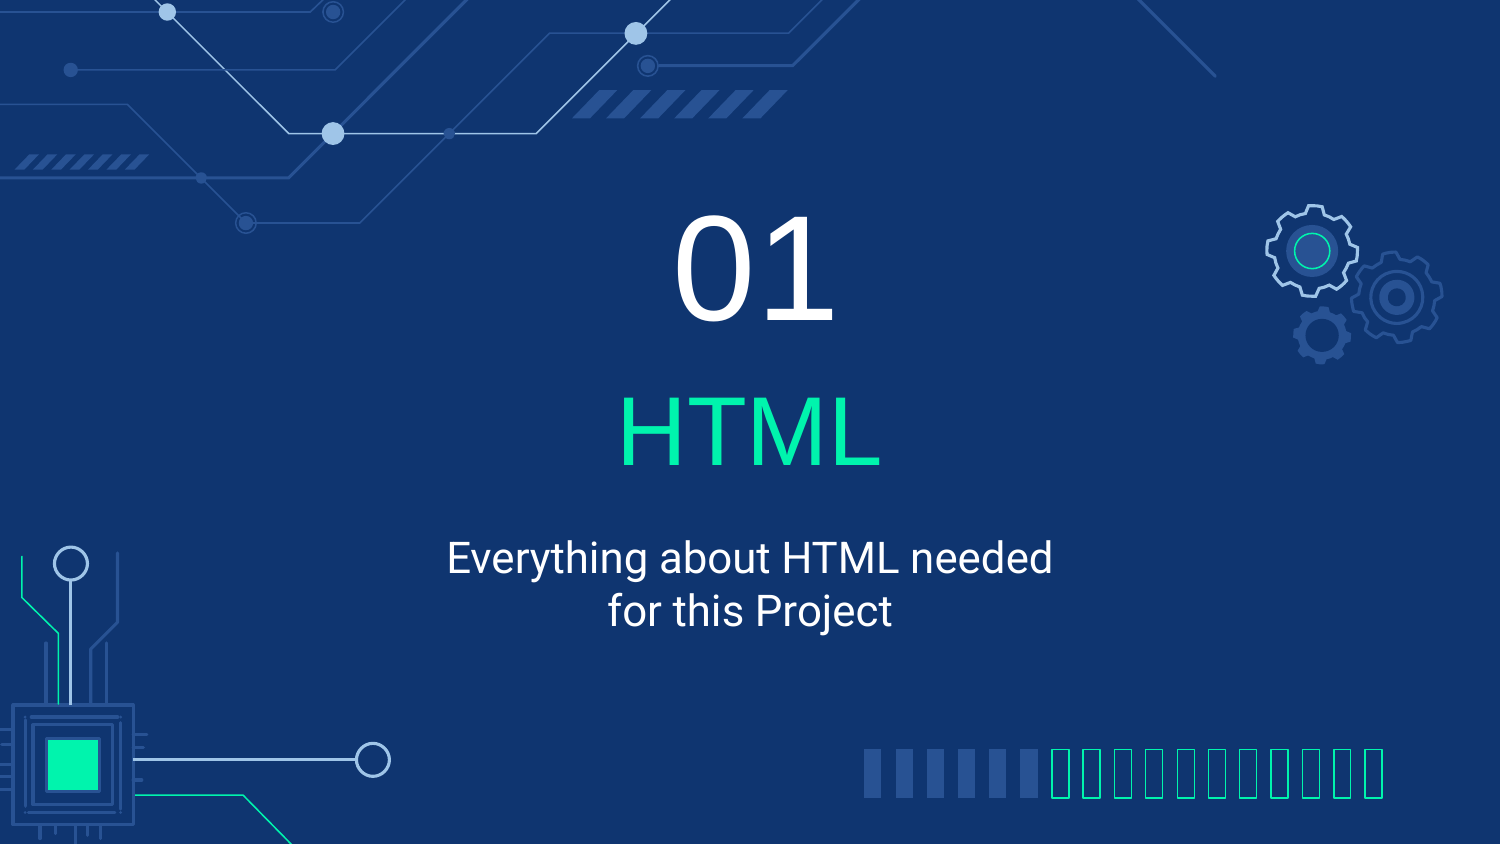

01
# HTML
Everything about HTML needed for this Project